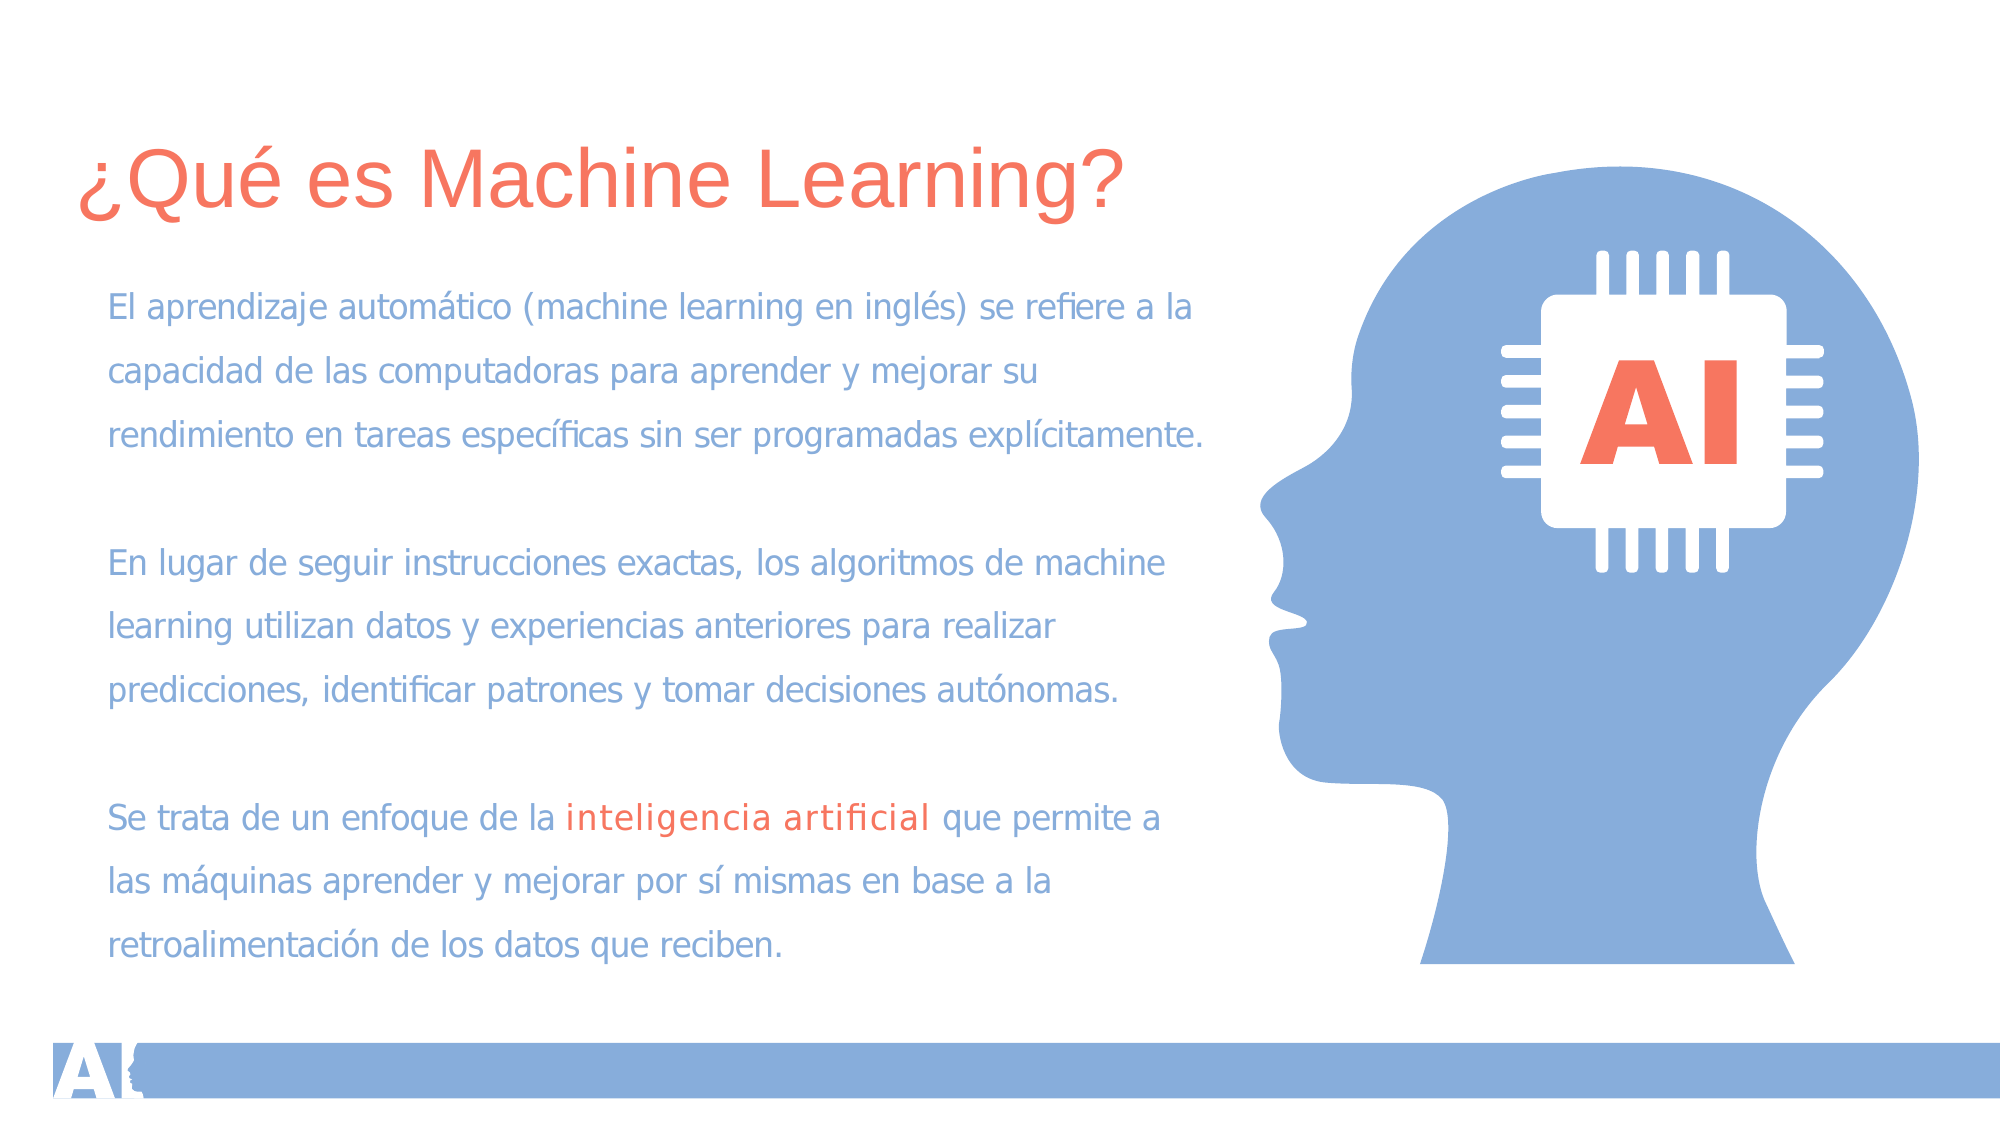

¿Qué es Machine Learning?

El aprendizaje automático (machine learning en inglés) se refiere a la capacidad de las computadoras para aprender y mejorar su rendimiento en tareas específicas sin ser programadas explícitamente.

En lugar de seguir instrucciones exactas, los algoritmos de machine learning utilizan datos y experiencias anteriores para realizar predicciones, identificar patrones y tomar decisiones autónomas.

Se trata de un enfoque de la inteligencia artificial que permite a las máquinas aprender y mejorar por sí mismas en base a la retroalimentación de los datos que reciben.